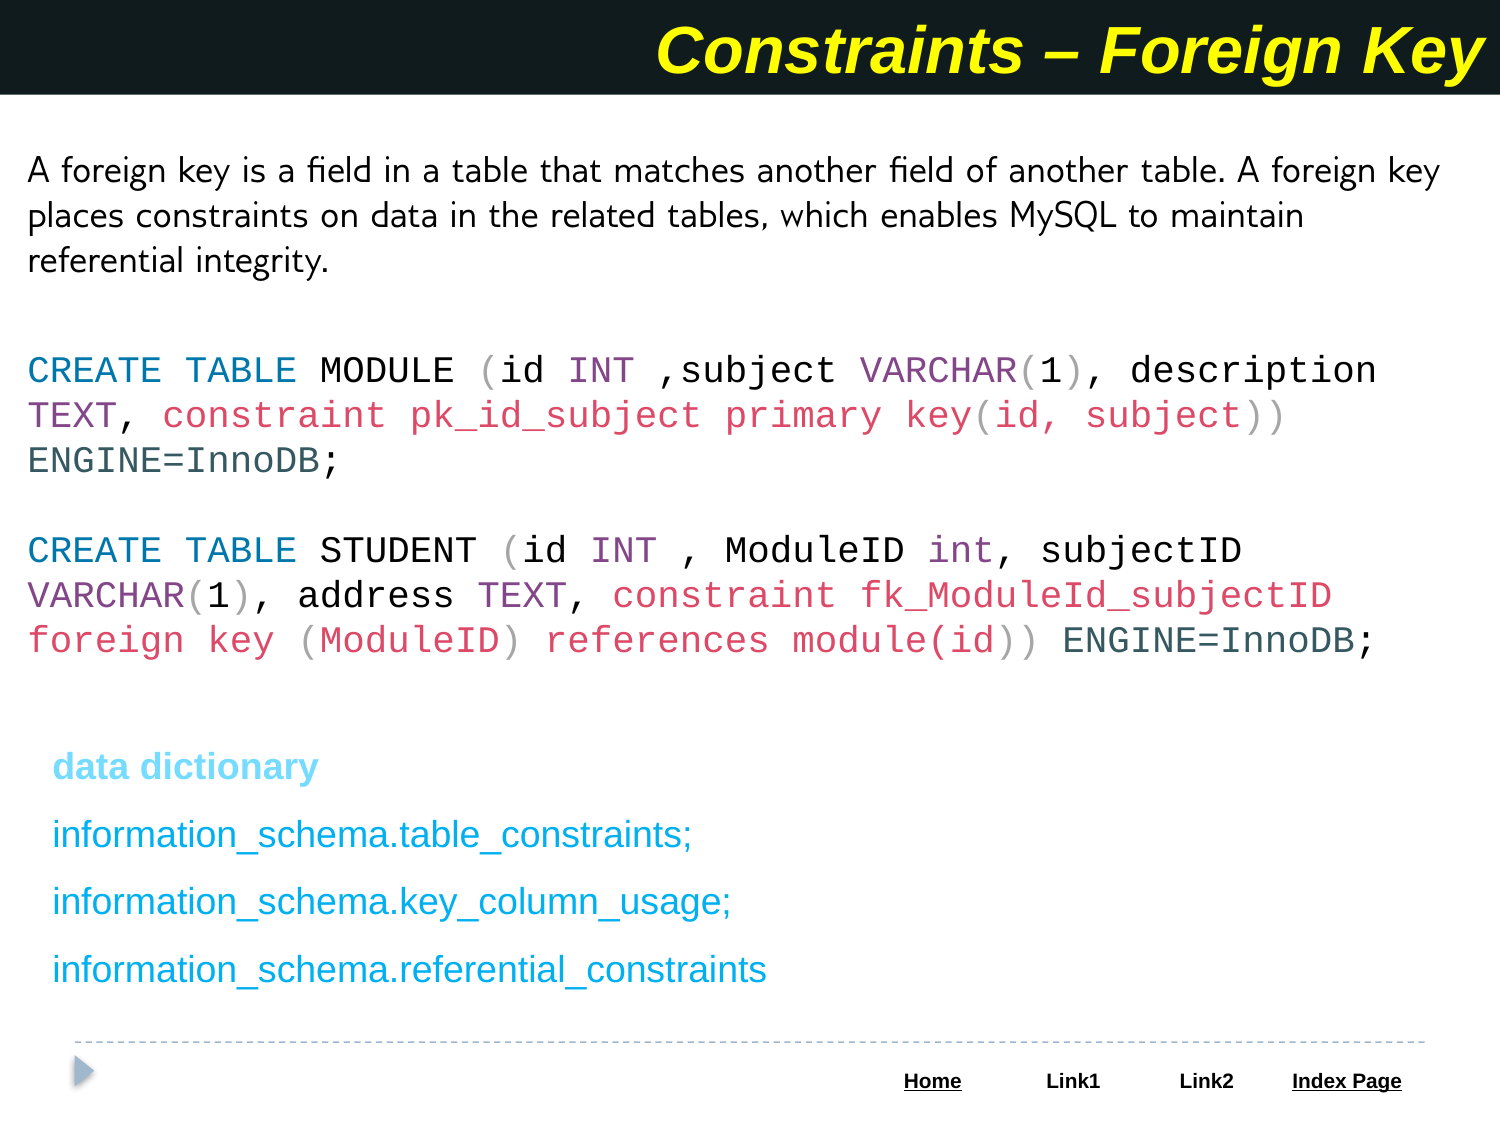

Constraints – Foreign Key
A foreign key is a field in a table that matches another field of another table. A foreign key places constraints on data in the related tables, which enables MySQL to maintain referential integrity.
CREATE TABLE MODULE (id INT ,subject VARCHAR(1), description TEXT, constraint pk_id_subject primary key(id, subject)) ENGINE=InnoDB;

CREATE TABLE STUDENT (id INT , ModuleID int, subjectID VARCHAR(1), address TEXT, constraint fk_ModuleId_subjectID foreign key (ModuleID) references module(id)) ENGINE=InnoDB;
data dictionary
information_schema.table_constraints;
information_schema.key_column_usage;
information_schema.referential_constraints